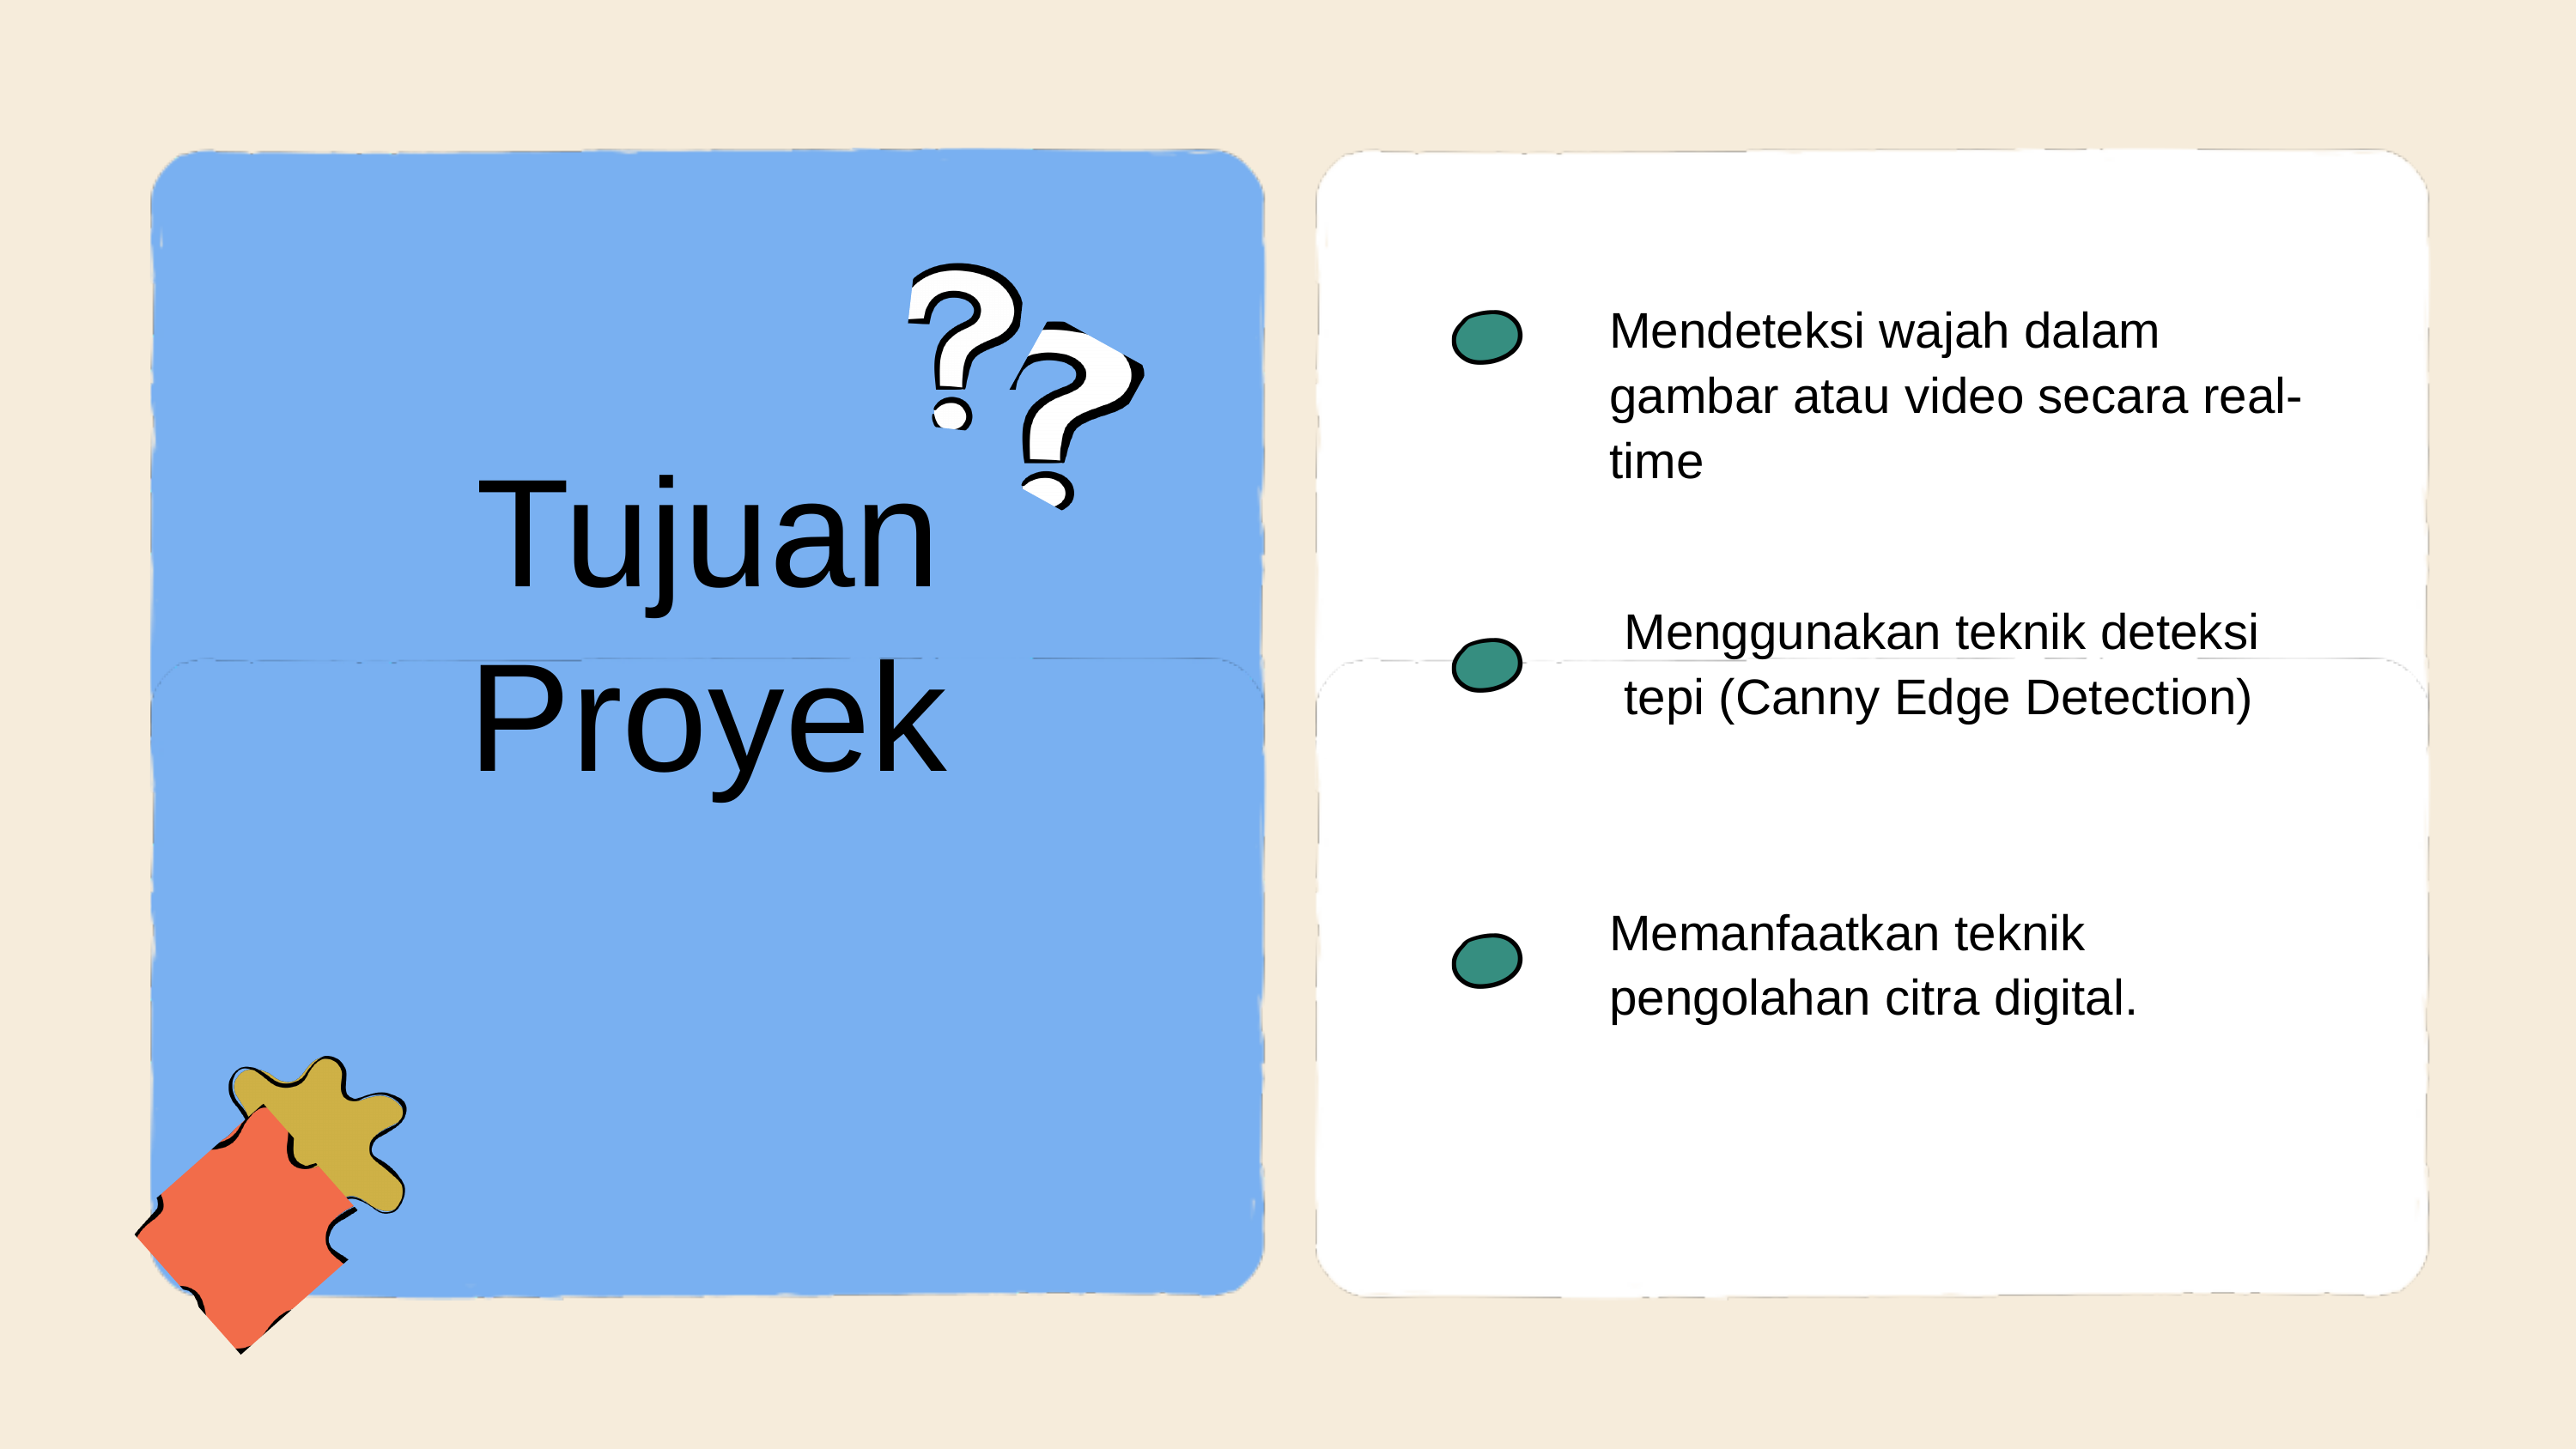

Mendeteksi wajah dalam gambar atau video secara real-time

Tujuan Proyek
Menggunakan teknik deteksi tepi (Canny Edge Detection)

Memanfaatkan teknik pengolahan citra digital.